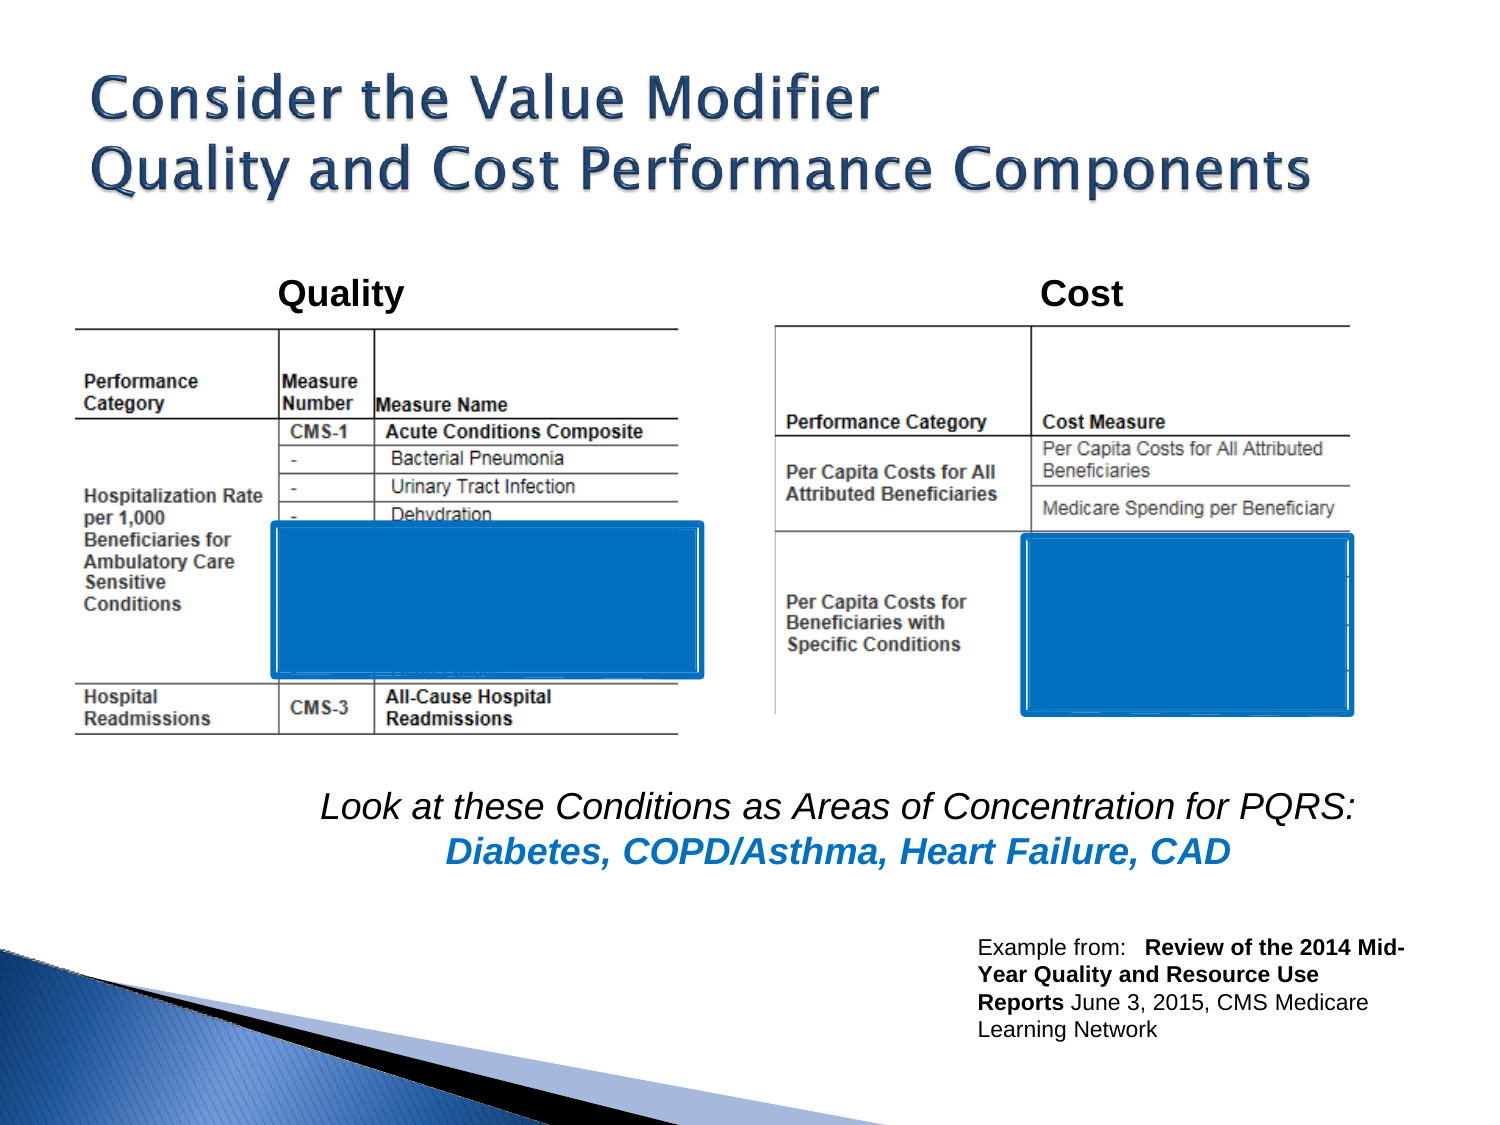

Quality
Cost

Look at these Conditions as Areas of Concentration
for PQRS:
Diabetes, COPD/Asthma, Heart Failure, CAD
Example from:  Review of the 2014 Mid-
Year Quality and Resource Use Reports June 3, 2015, CMS Medicare Learning Network